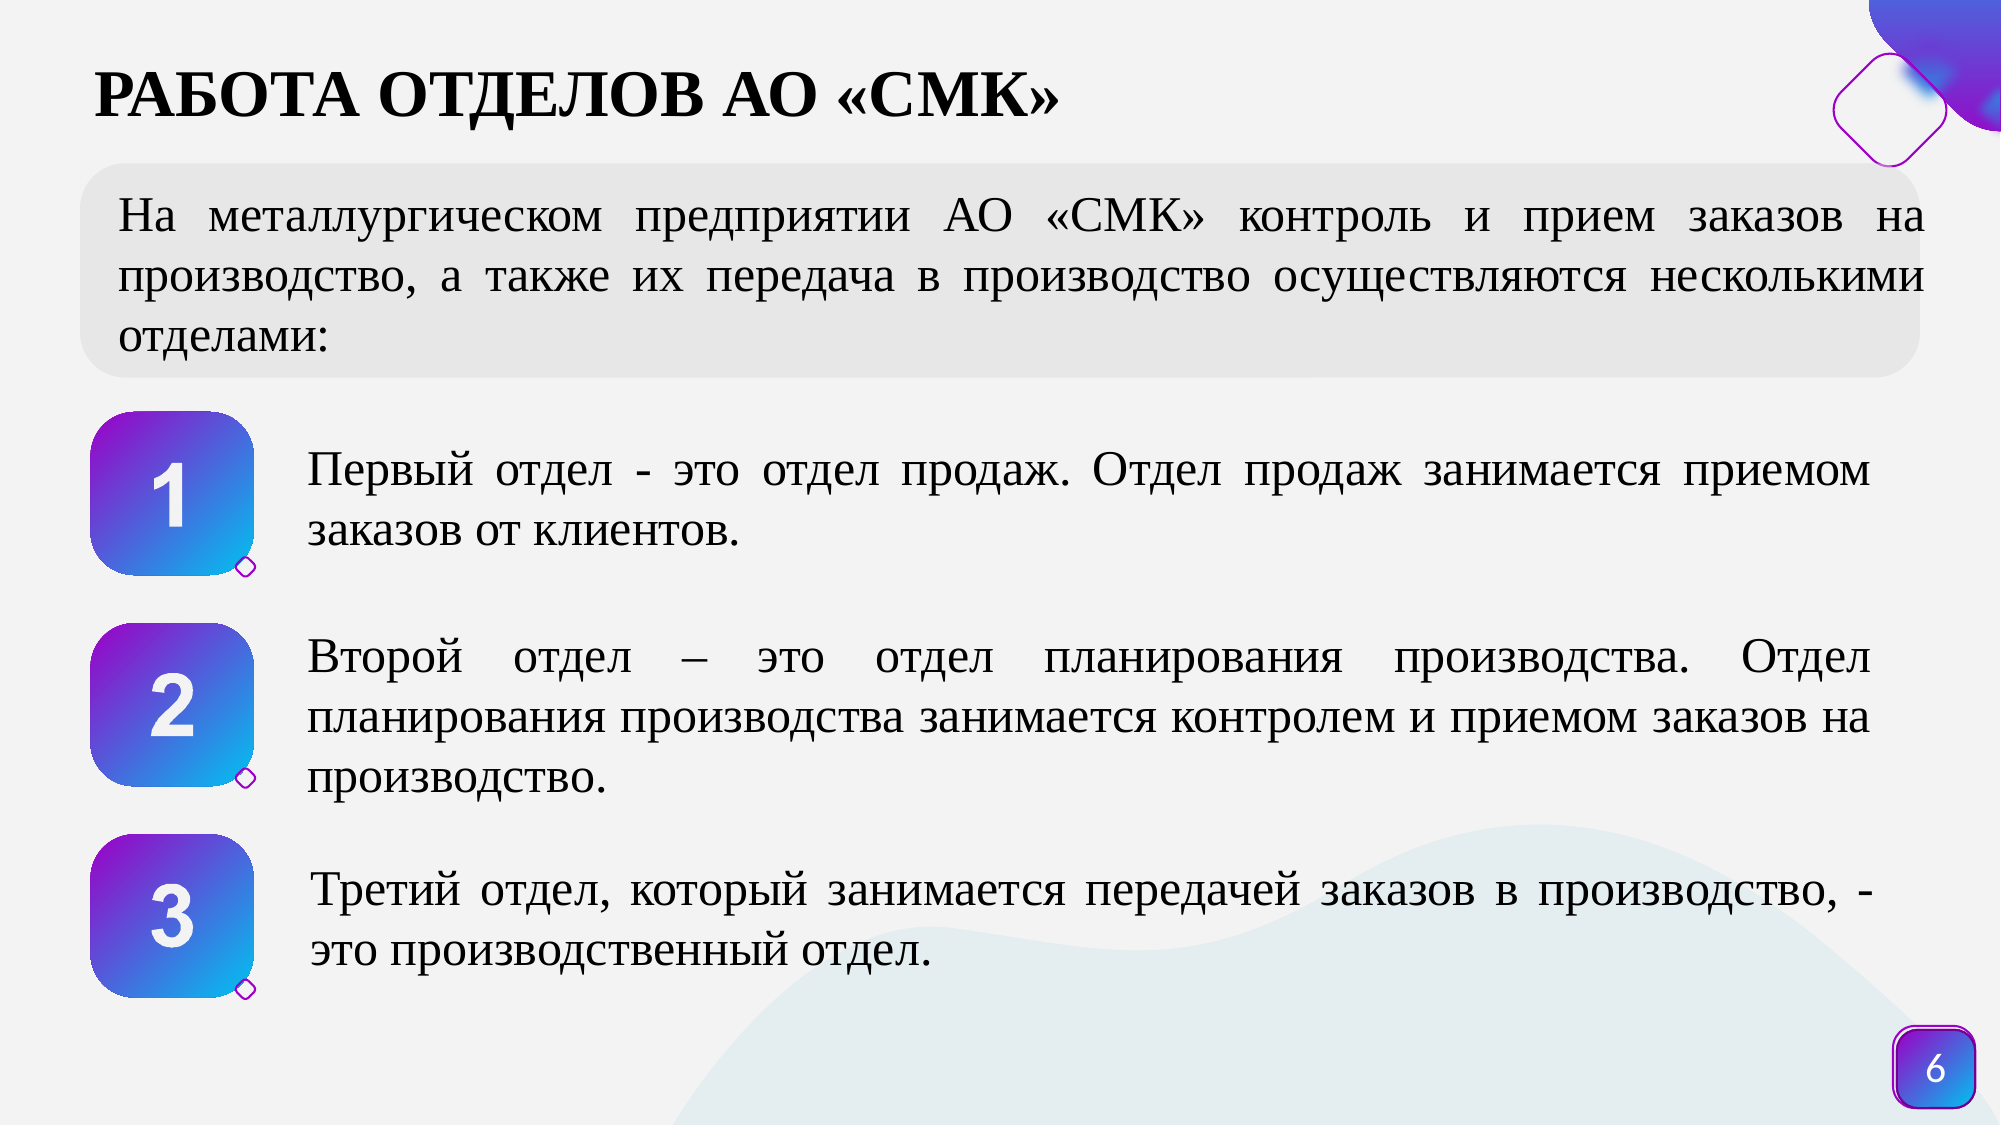

РАБОТА ОТДЕЛОВ АО «СМК»

На металлургическом предприятии АО «СМК» контроль и прием заказов на производство, а также их передача в производство осуществляются несколькими отделами:

Первый отдел - это отдел продаж. Отдел продаж занимается приемом заказов от клиентов.

Второй отдел – это отдел планирования производства. Отдел планирования производства занимается контролем и приемом заказов на производство.

Третий отдел, который занимается передачей заказов в производство, - это производственный отдел.

6